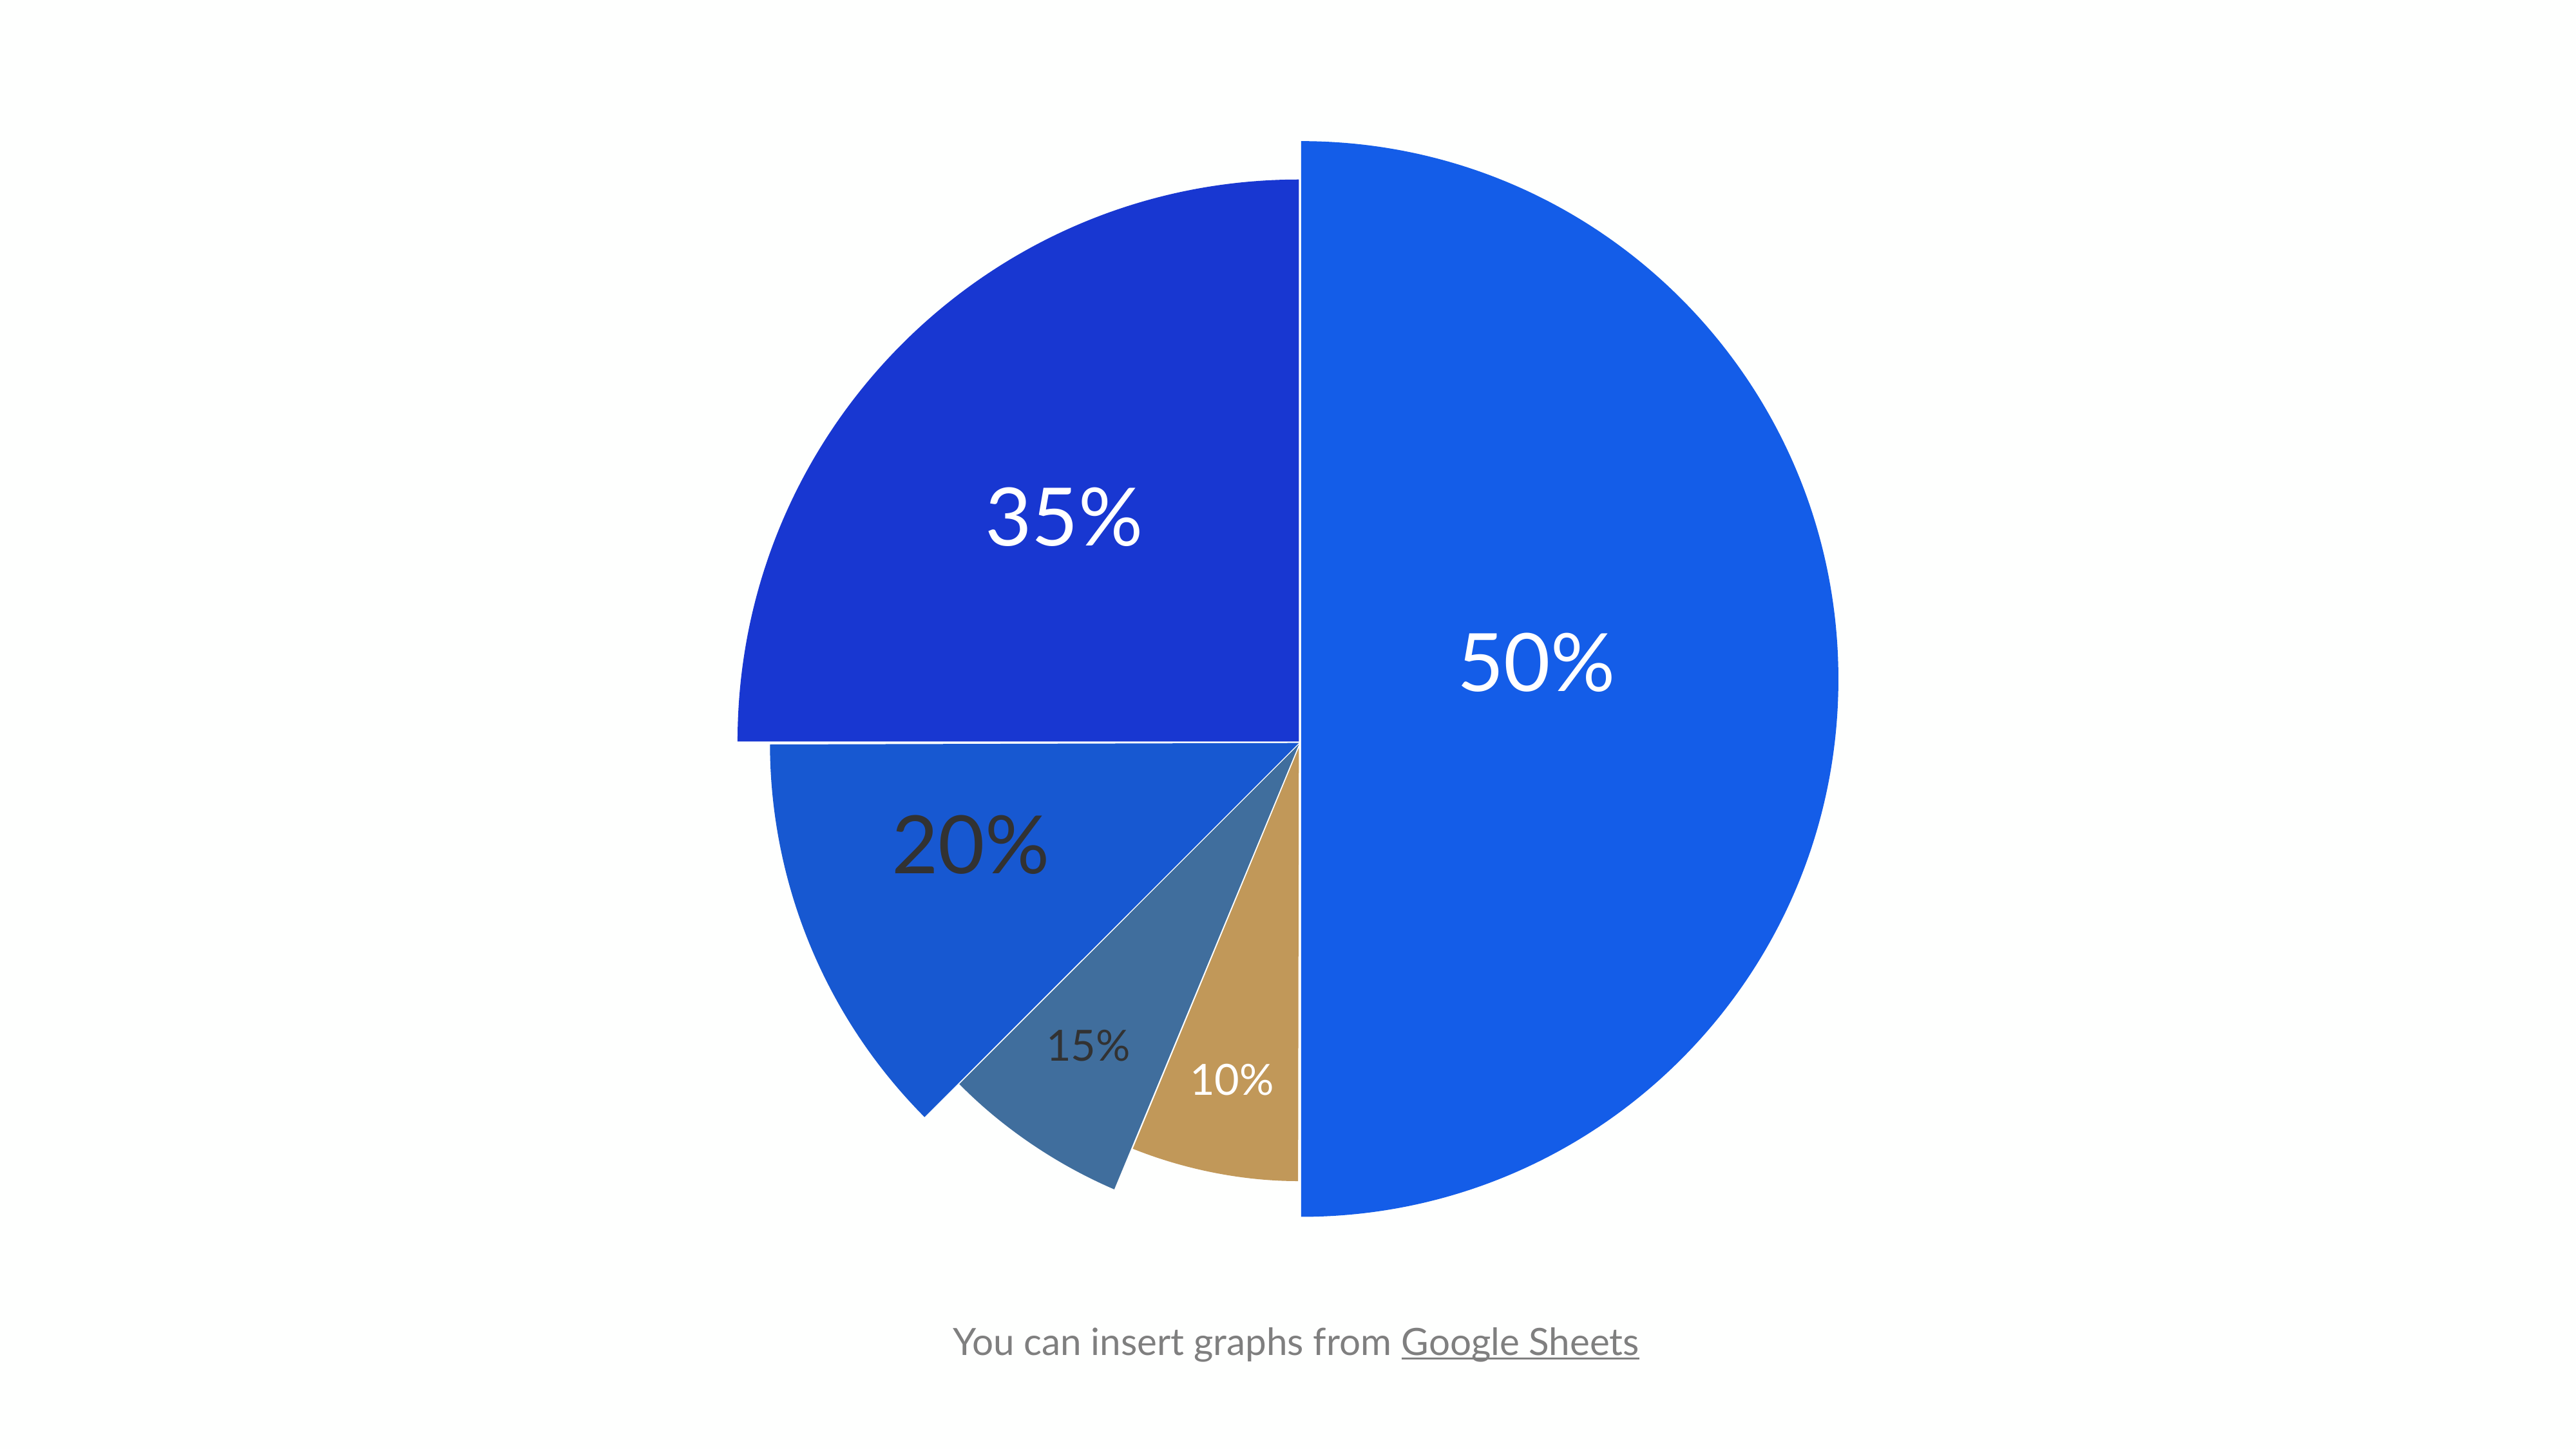

35%
50%

20%
15%
10%
You can insert graphs from Google Sheets